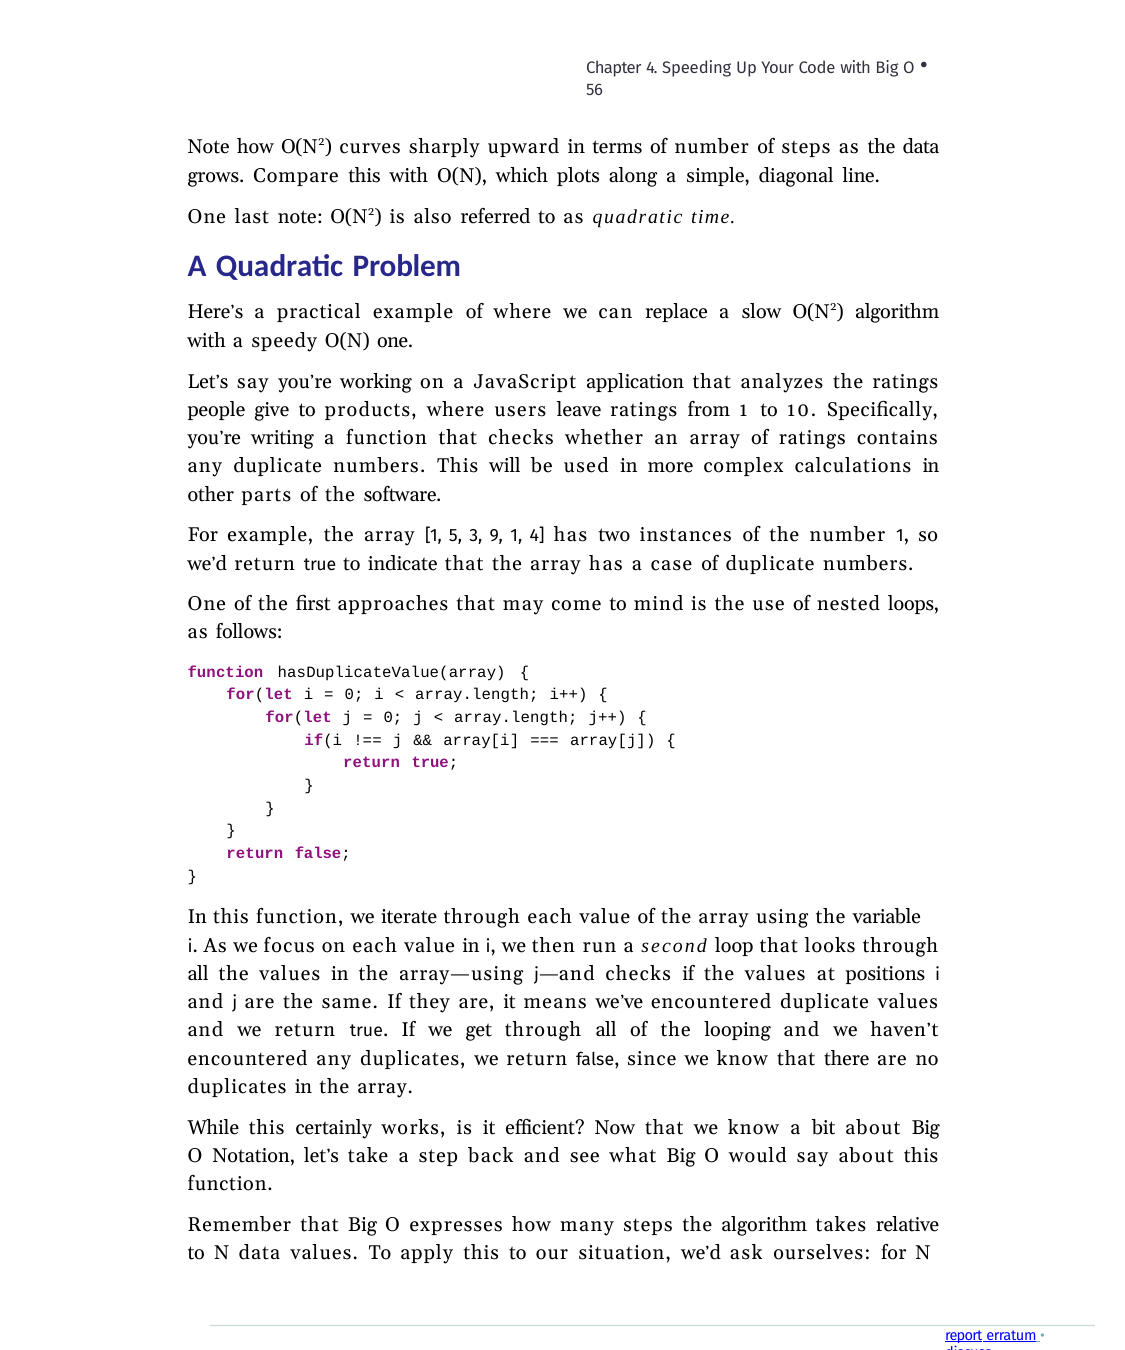

Chapter 4. Speeding Up Your Code with Big O • 56

Note how O(N2) curves sharply upward in terms of number of steps as the data grows. Compare this with O(N), which plots along a simple, diagonal line.
One last note: O(N2) is also referred to as quadratic time.
A Quadratic Problem
Here’s a practical example of where we can replace a slow O(N2) algorithm with a speedy O(N) one.
Let’s say you’re working on a JavaScript application that analyzes the ratings people give to products, where users leave ratings from 1 to 10. Specifically, you’re writing a function that checks whether an array of ratings contains any duplicate numbers. This will be used in more complex calculations in other parts of the software.
For example, the array [1, 5, 3, 9, 1, 4] has two instances of the number 1, so we’d return true to indicate that the array has a case of duplicate numbers.
One of the first approaches that may come to mind is the use of nested loops, as follows:
function hasDuplicateValue(array) {
for(let i = 0; i < array.length; i++) {
for(let j = 0; j < array.length; j++) {
if(i !== j && array[i] === array[j]) {
return true;
}
}
}
return false;
}

In this function, we iterate through each value of the array using the variable
i. As we focus on each value in i, we then run a second loop that looks through all the values in the array—using j—and checks if the values at positions i and j are the same. If they are, it means we’ve encountered duplicate values and we return true. If we get through all of the looping and we haven’t encountered any duplicates, we return false, since we know that there are no duplicates in the array.
While this certainly works, is it efficient? Now that we know a bit about Big O Notation, let’s take a step back and see what Big O would say about this function.
Remember that Big O expresses how many steps the algorithm takes relative to N data values. To apply this to our situation, we’d ask ourselves: for N
report erratum • discuss